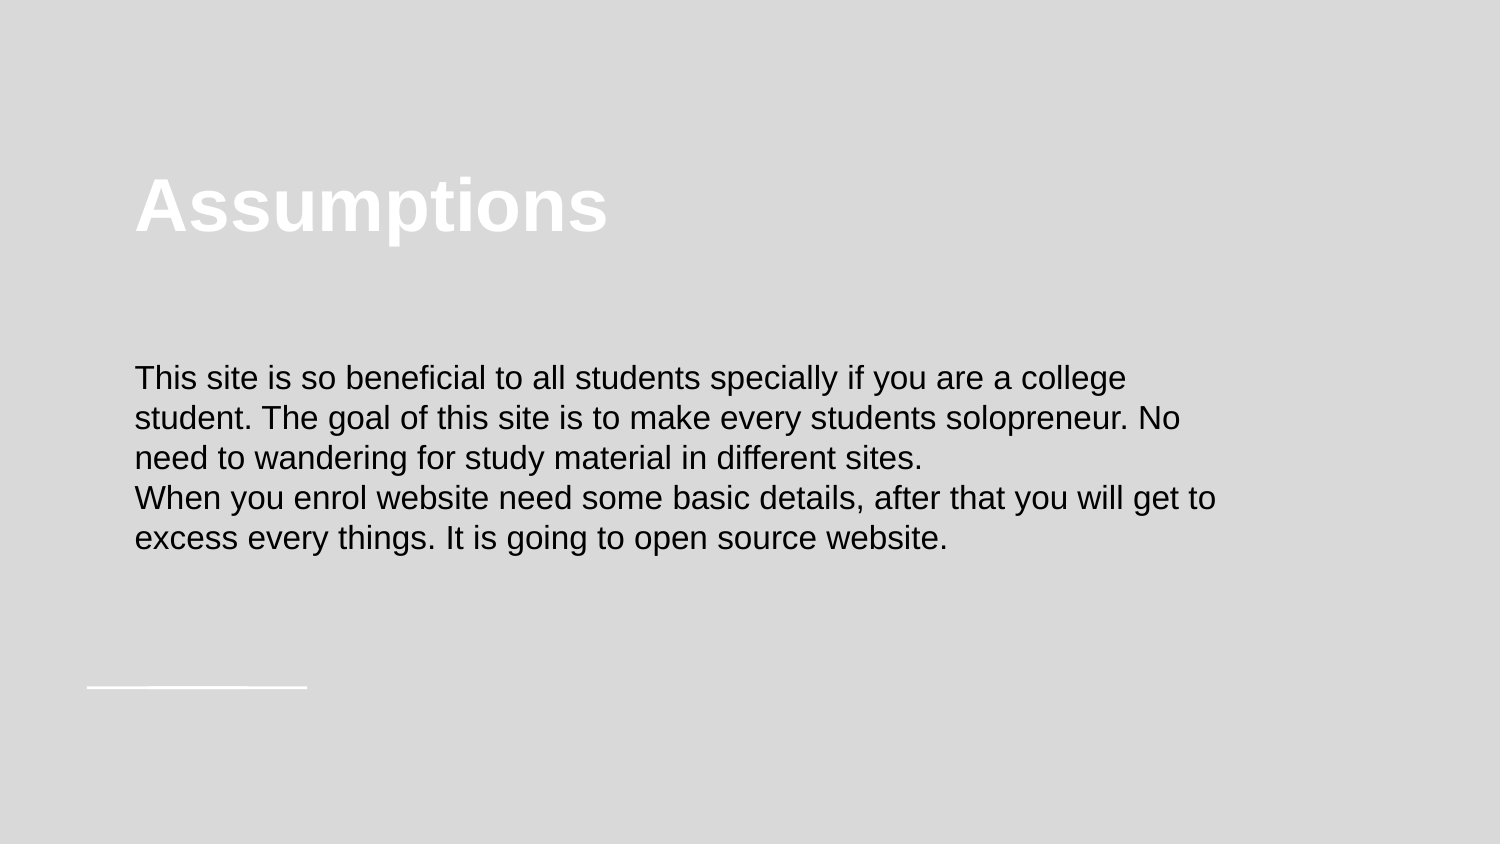

# Assumptions

This site is so beneficial to all students specially if you are a college student. The goal of this site is to make every students solopreneur. No need to wandering for study material in different sites.
When you enrol website need some basic details, after that you will get to excess every things. It is going to open source website.